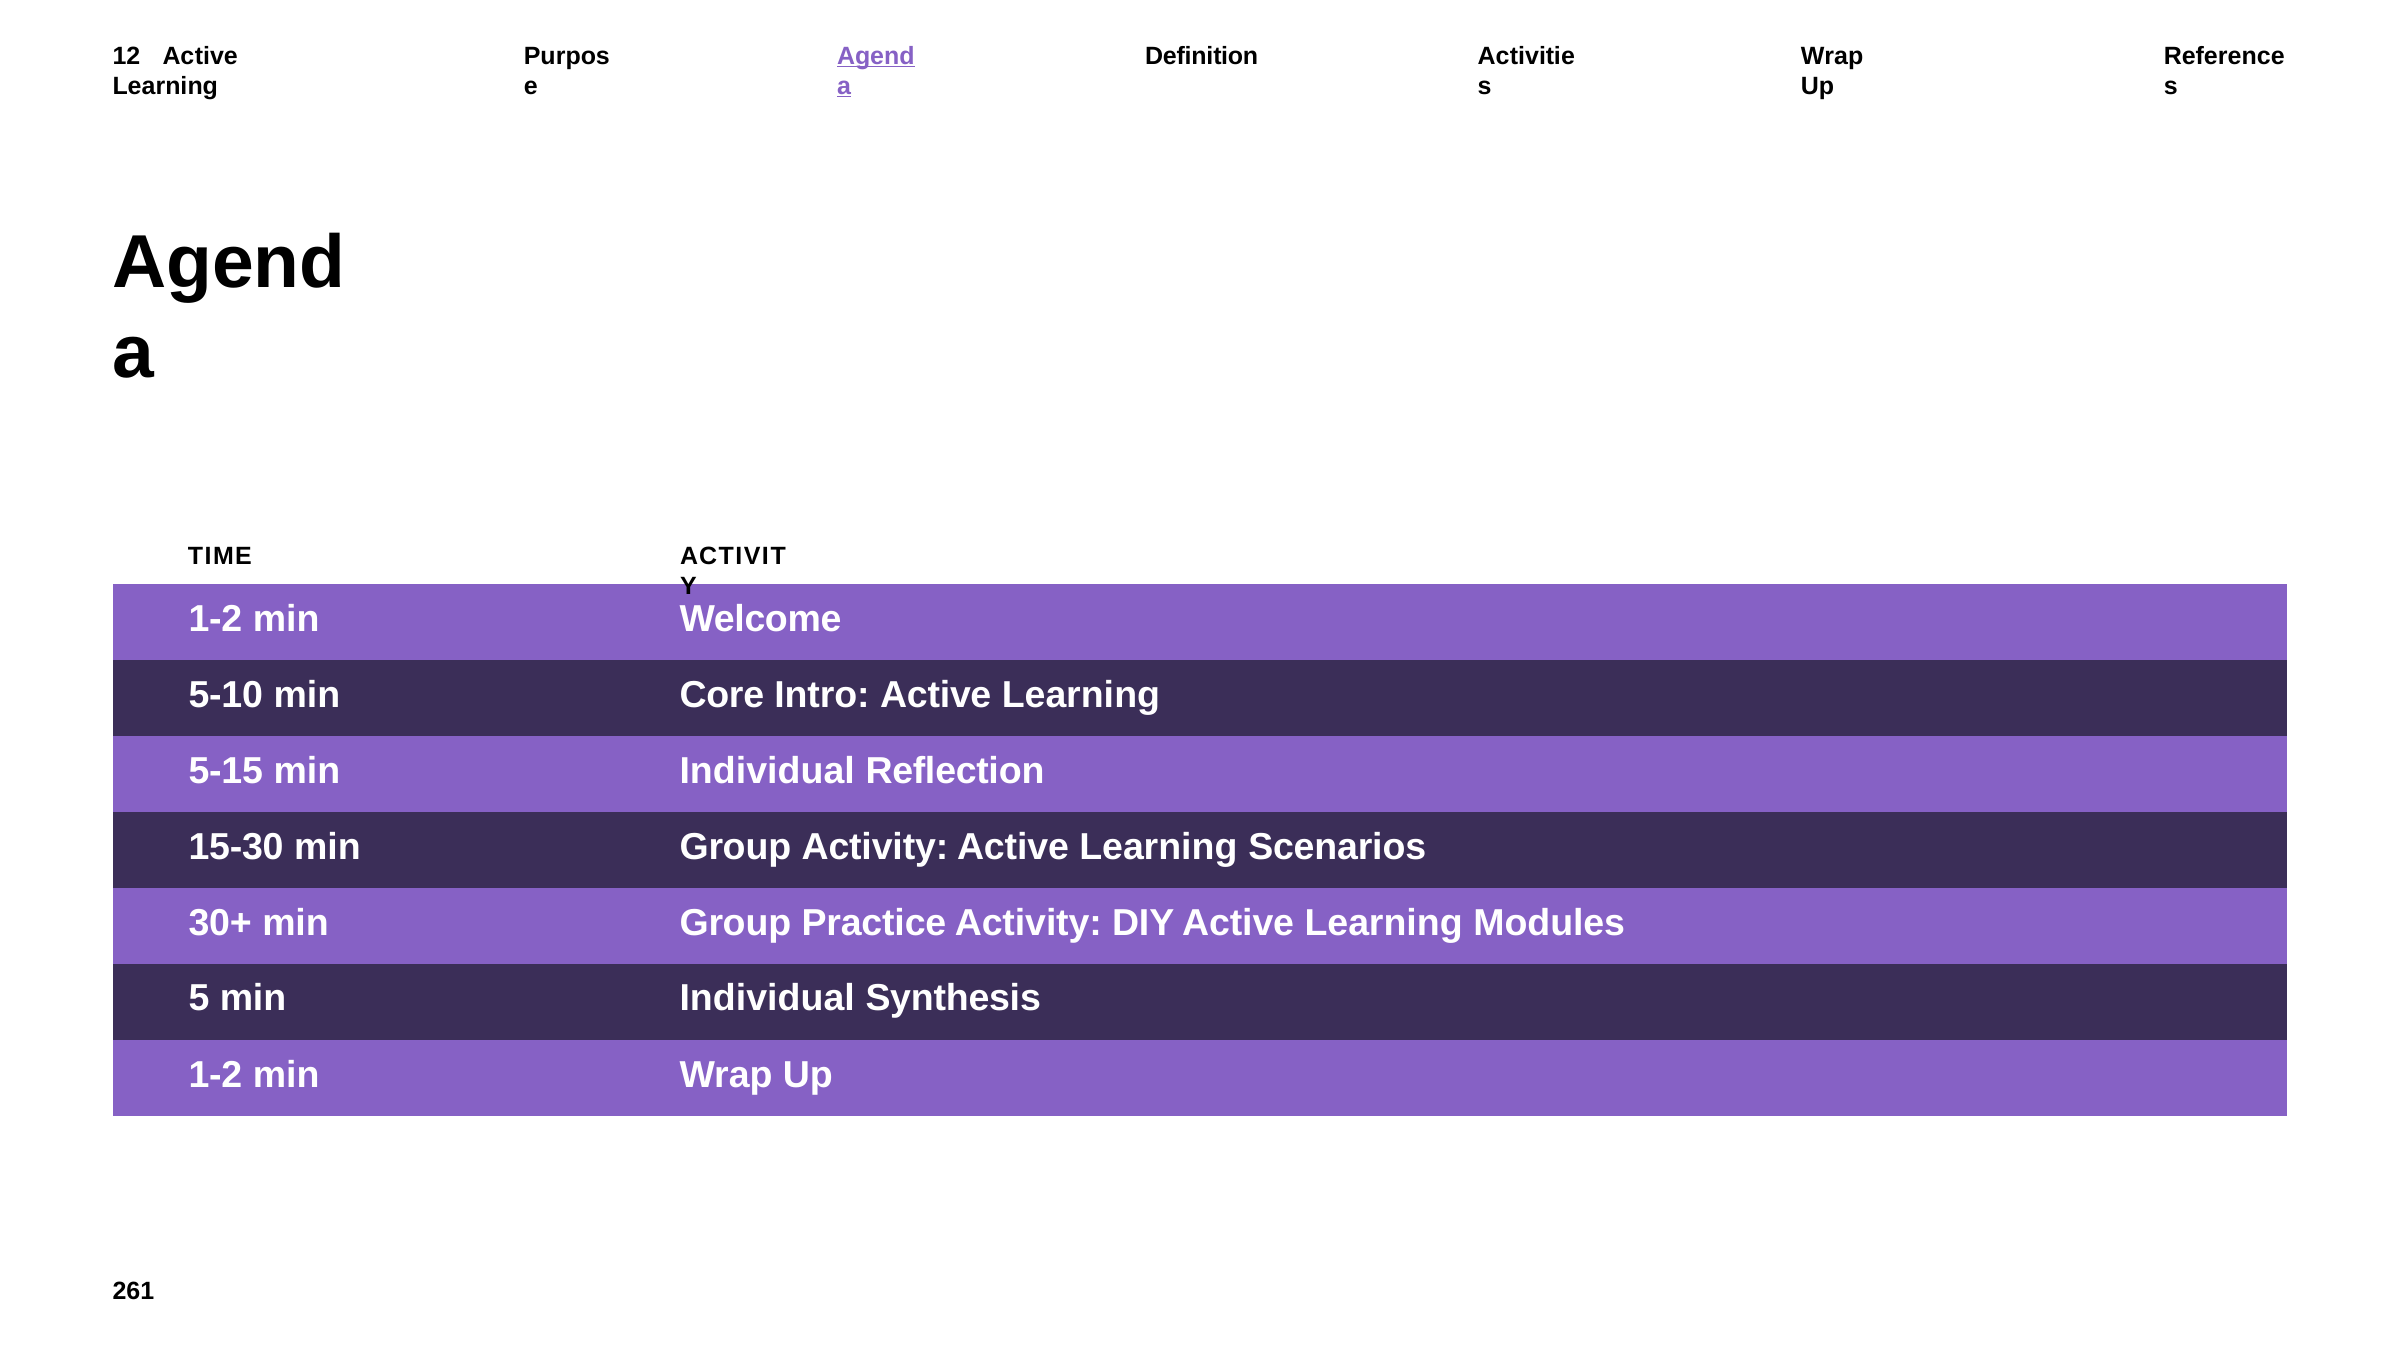

12	Active	Learning
Purpose
Agenda
Definition
Activities
Wrap	Up
References
Agenda
TIME
ACTIVITY
| 1-2 min | Welcome |
| --- | --- |
| 5-10 min | Core Intro: Active Learning |
| 5-15 min | Individual Reflection |
| 15-30 min | Group Activity: Active Learning Scenarios |
| 30+ min | Group Practice Activity: DIY Active Learning Modules |
| 5 min | Individual Synthesis |
| 1-2 min | Wrap Up |
261